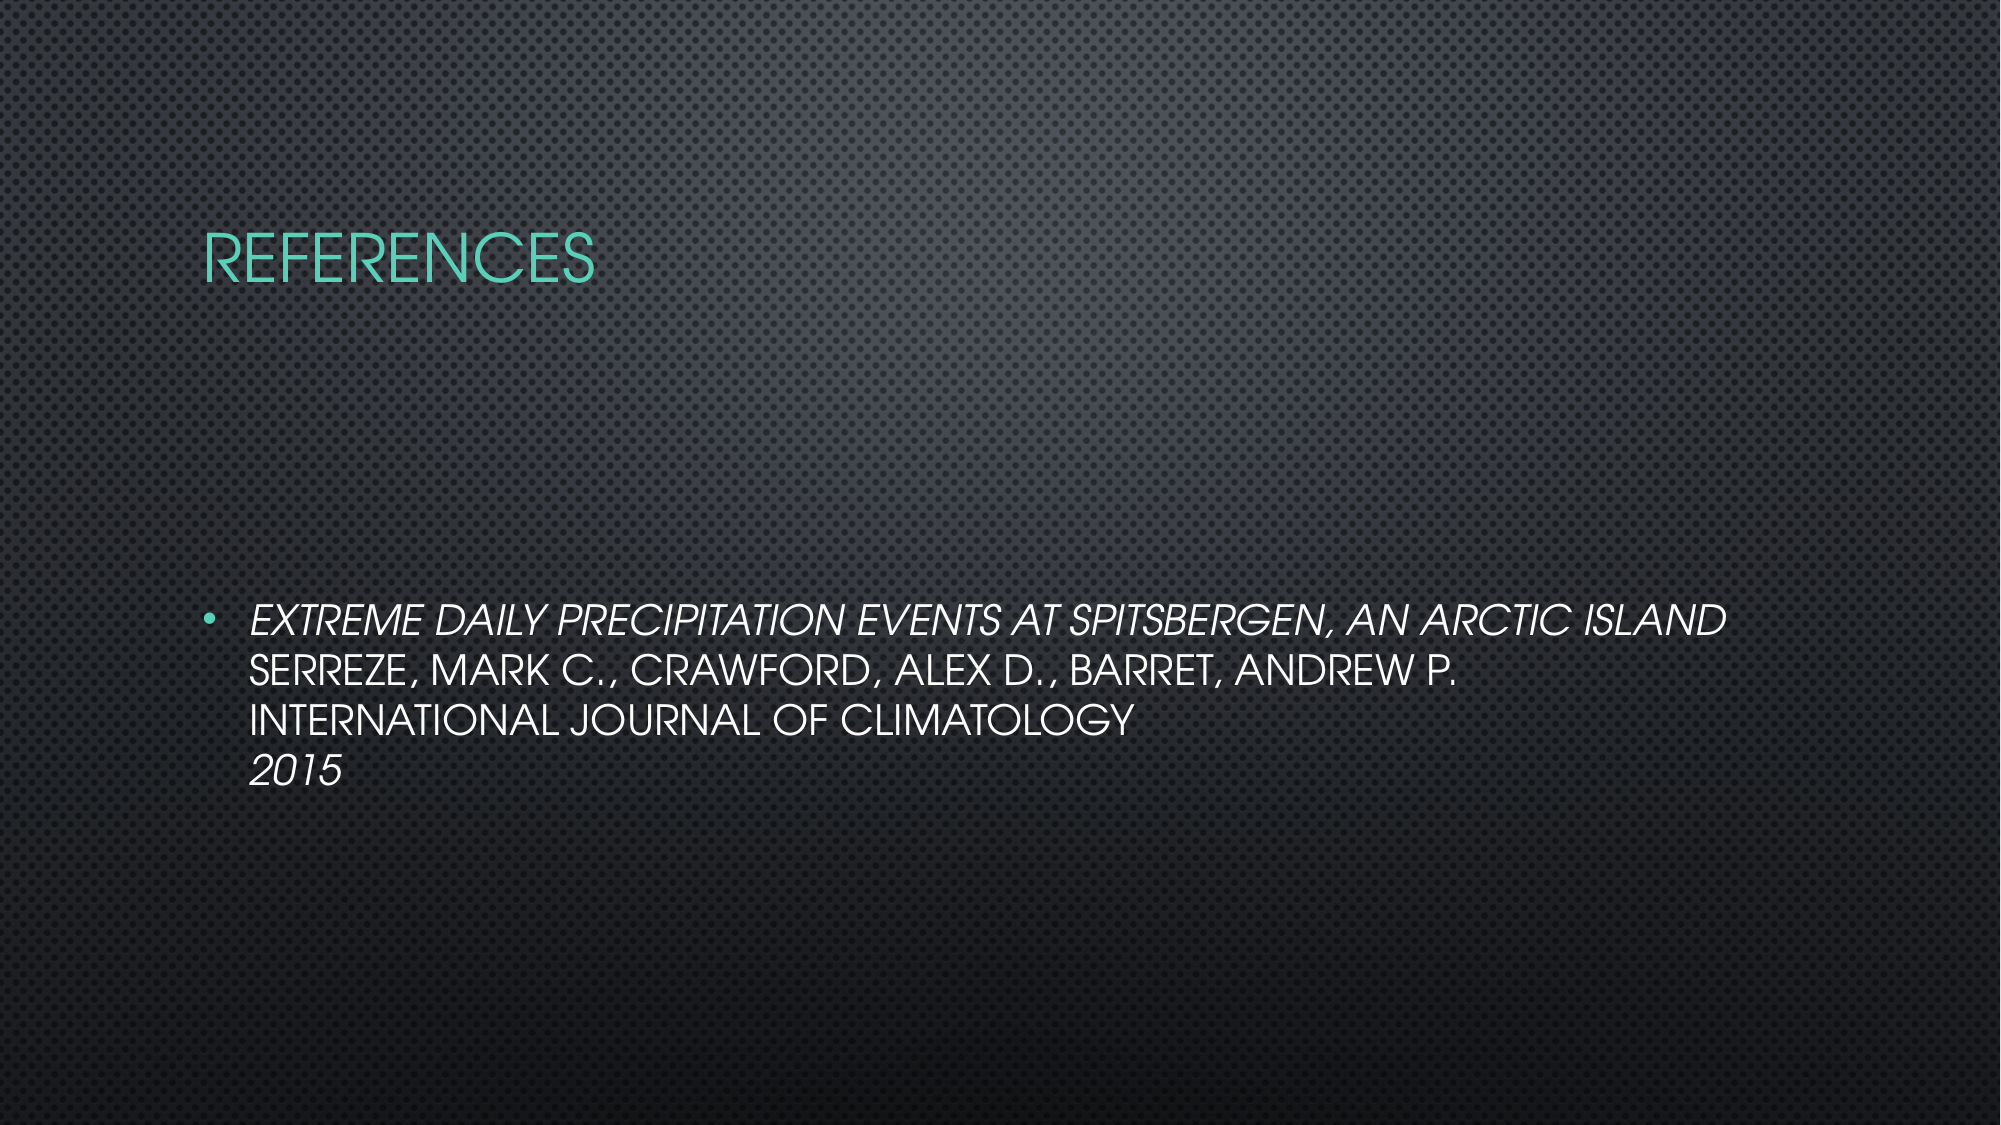

# References
Extreme daily precipitation events at Spitsbergen, an Arctic Island
Serreze, Mark C., Crawford, Alex D., Barret, Andrew P.
International Journal of Climatology
2015